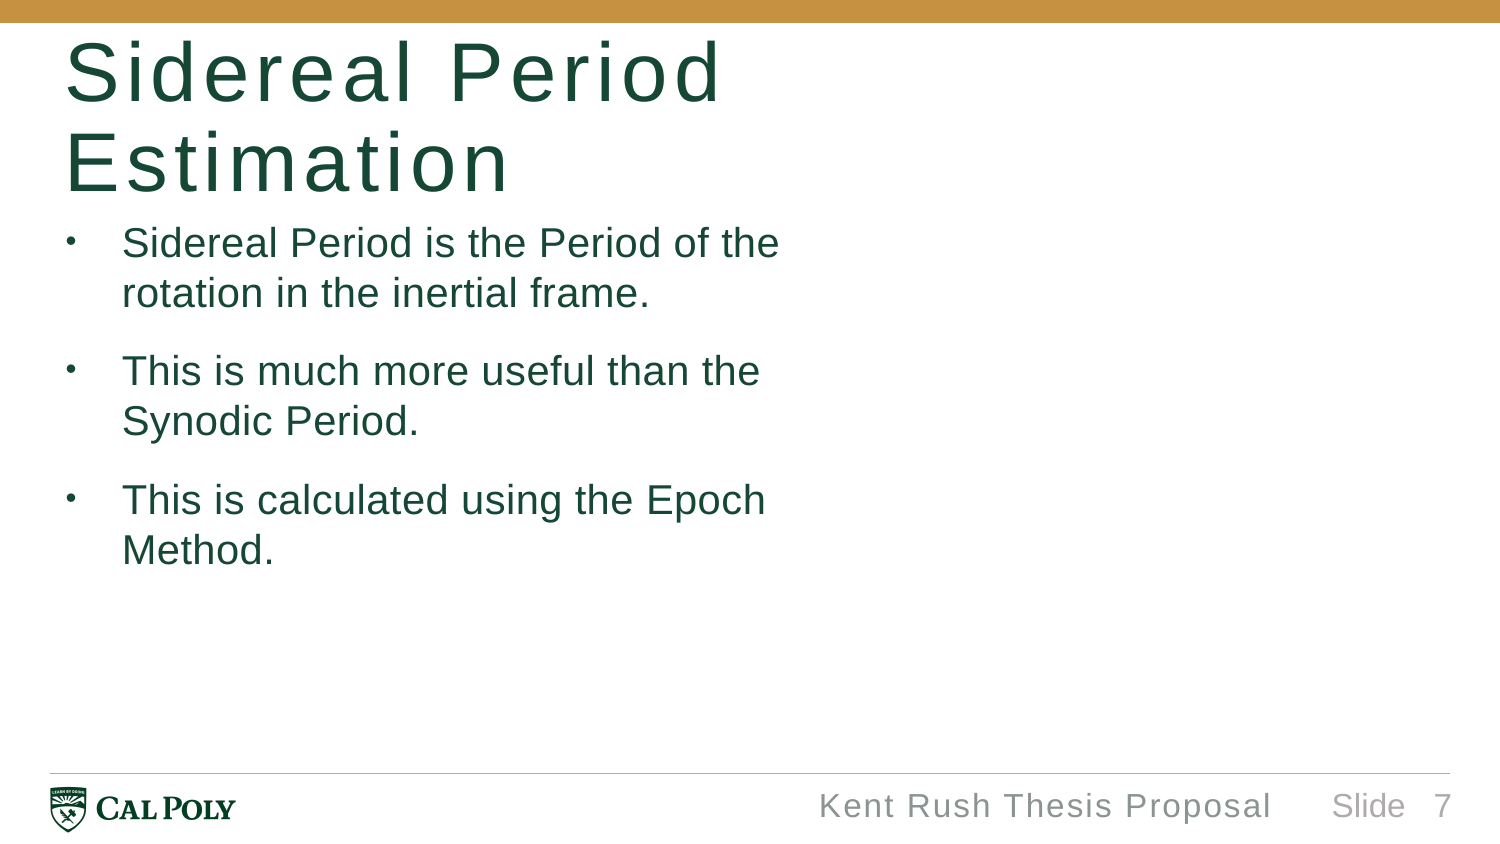

# Sidereal Period Estimation

Sidereal Period is the Period of the rotation in the inertial frame.
This is much more useful than the Synodic Period.
This is calculated using the Epoch Method.
Kent Rush Thesis Proposal
Slide   7